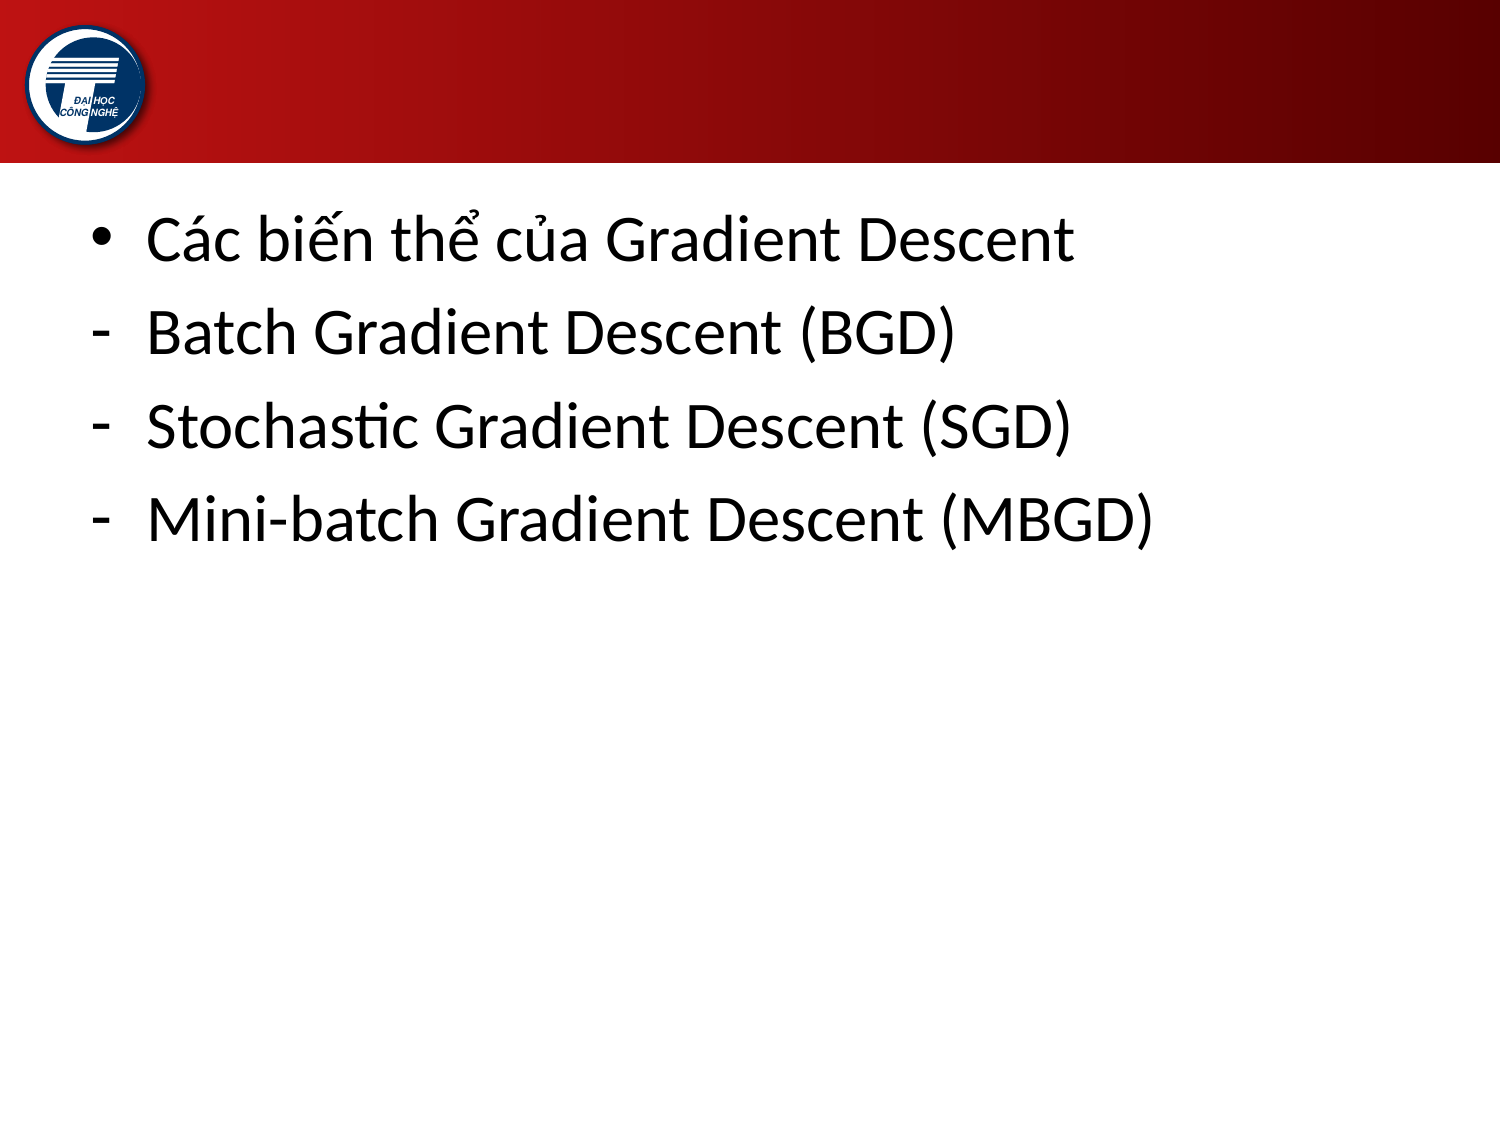

#
Các biến thể của Gradient Descent
Batch Gradient Descent (BGD)
Stochastic Gradient Descent (SGD)
Mini-batch Gradient Descent (MBGD)